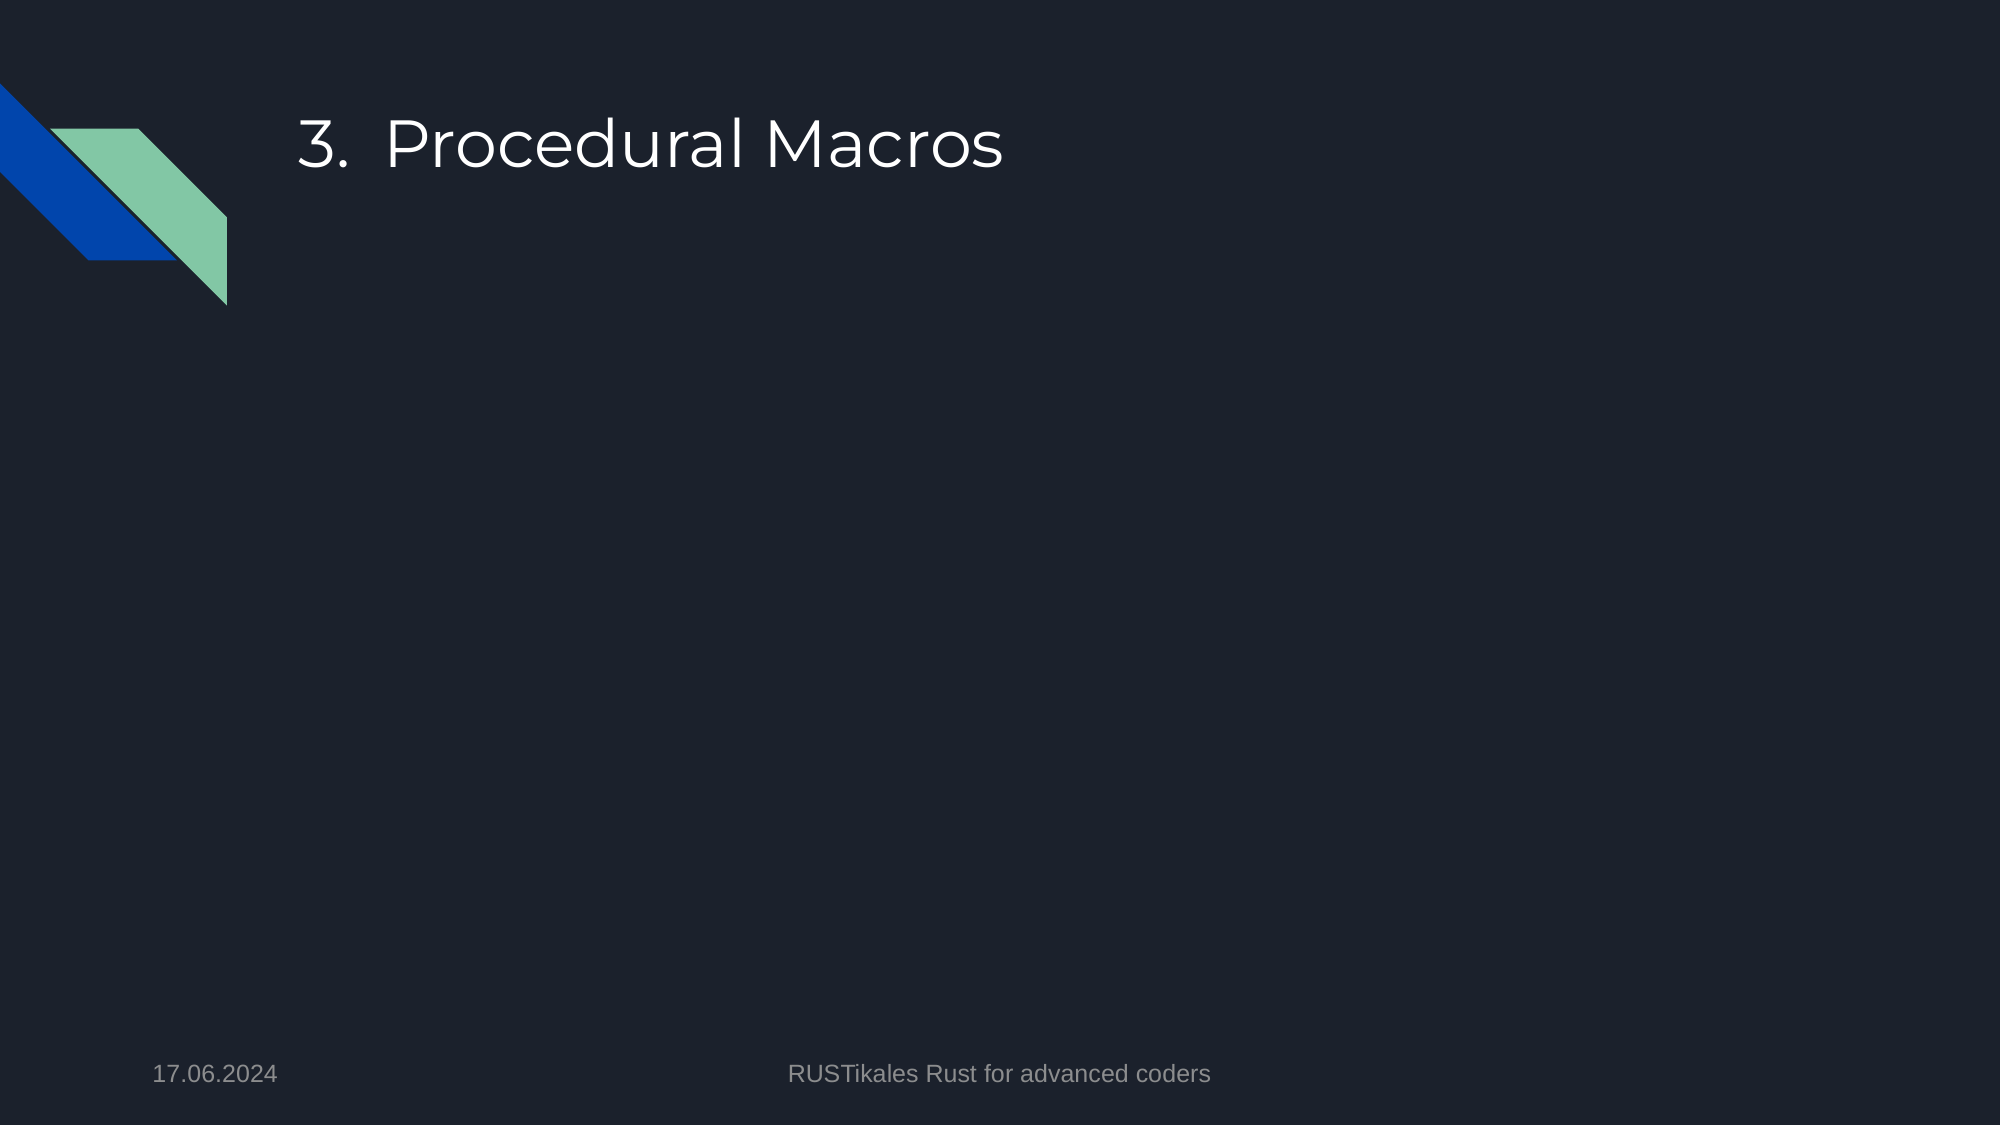

# Procedural Macros
17.06.2024
RUSTikales Rust for advanced coders